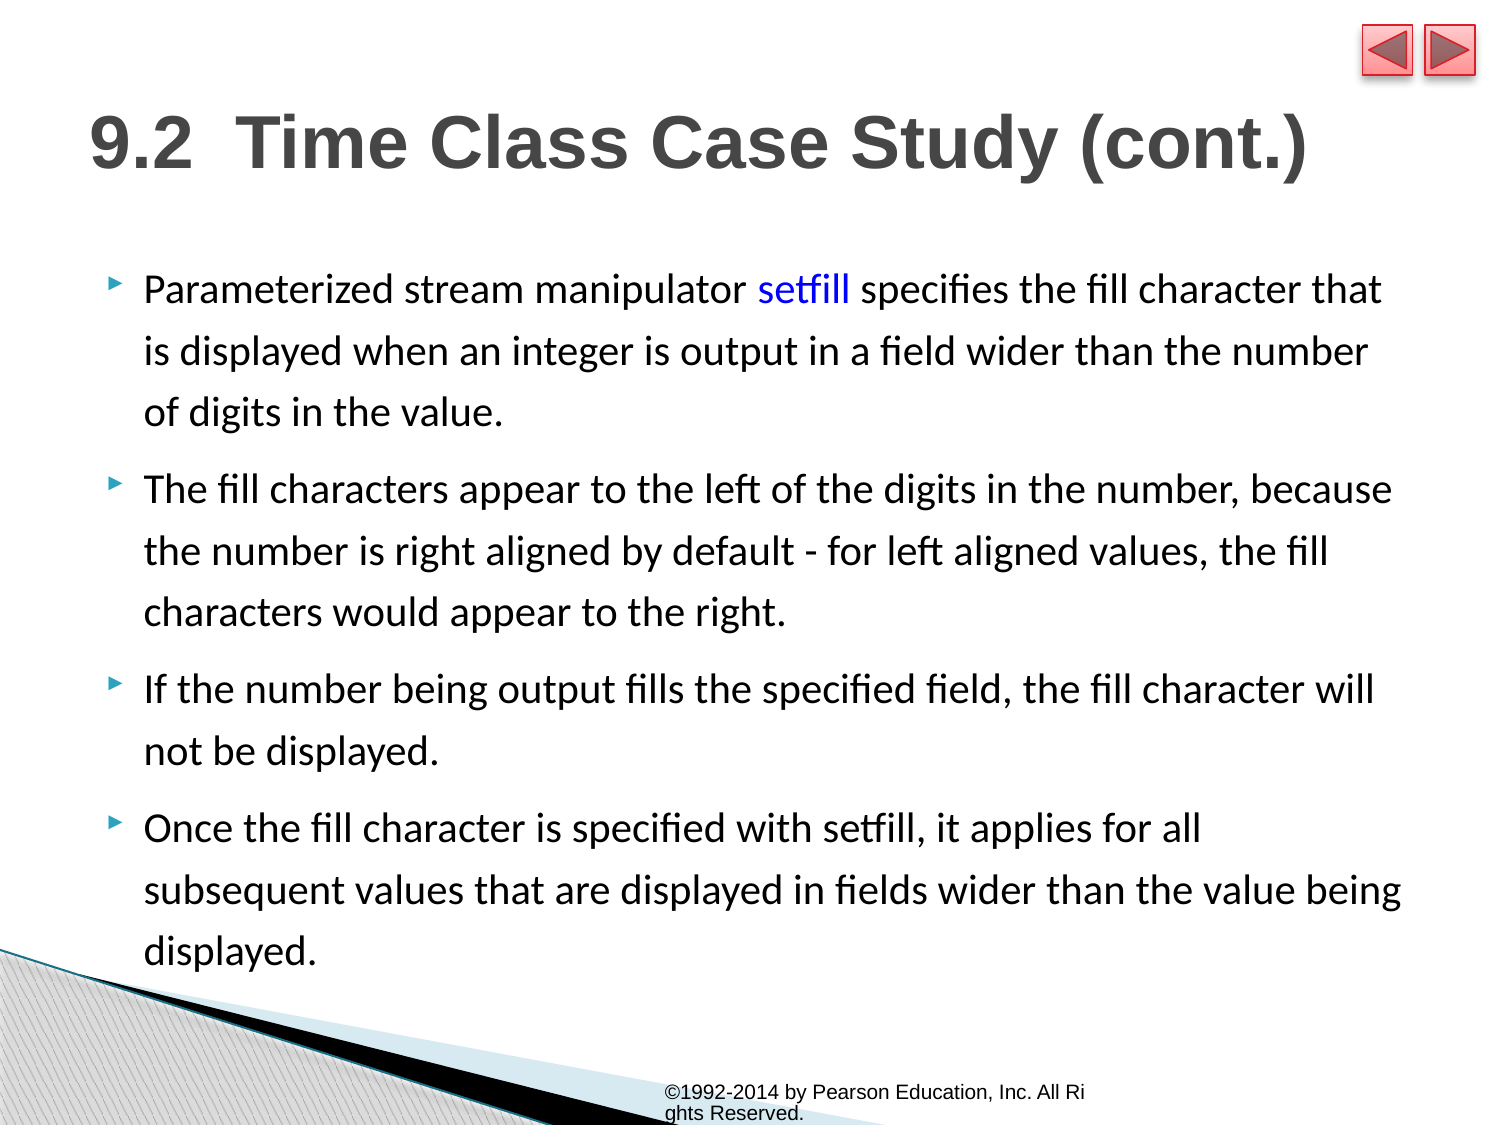

# 9.2  Time Class Case Study (cont.)
Parameterized stream manipulator setfill specifies the fill character that is displayed when an integer is output in a field wider than the number of digits in the value.
The fill characters appear to the left of the digits in the number, because the number is right aligned by default - for left aligned values, the fill characters would appear to the right.
If the number being output fills the specified field, the fill character will not be displayed.
Once the fill character is specified with setfill, it applies for all subsequent values that are displayed in fields wider than the value being displayed.
©1992-2014 by Pearson Education, Inc. All Rights Reserved.